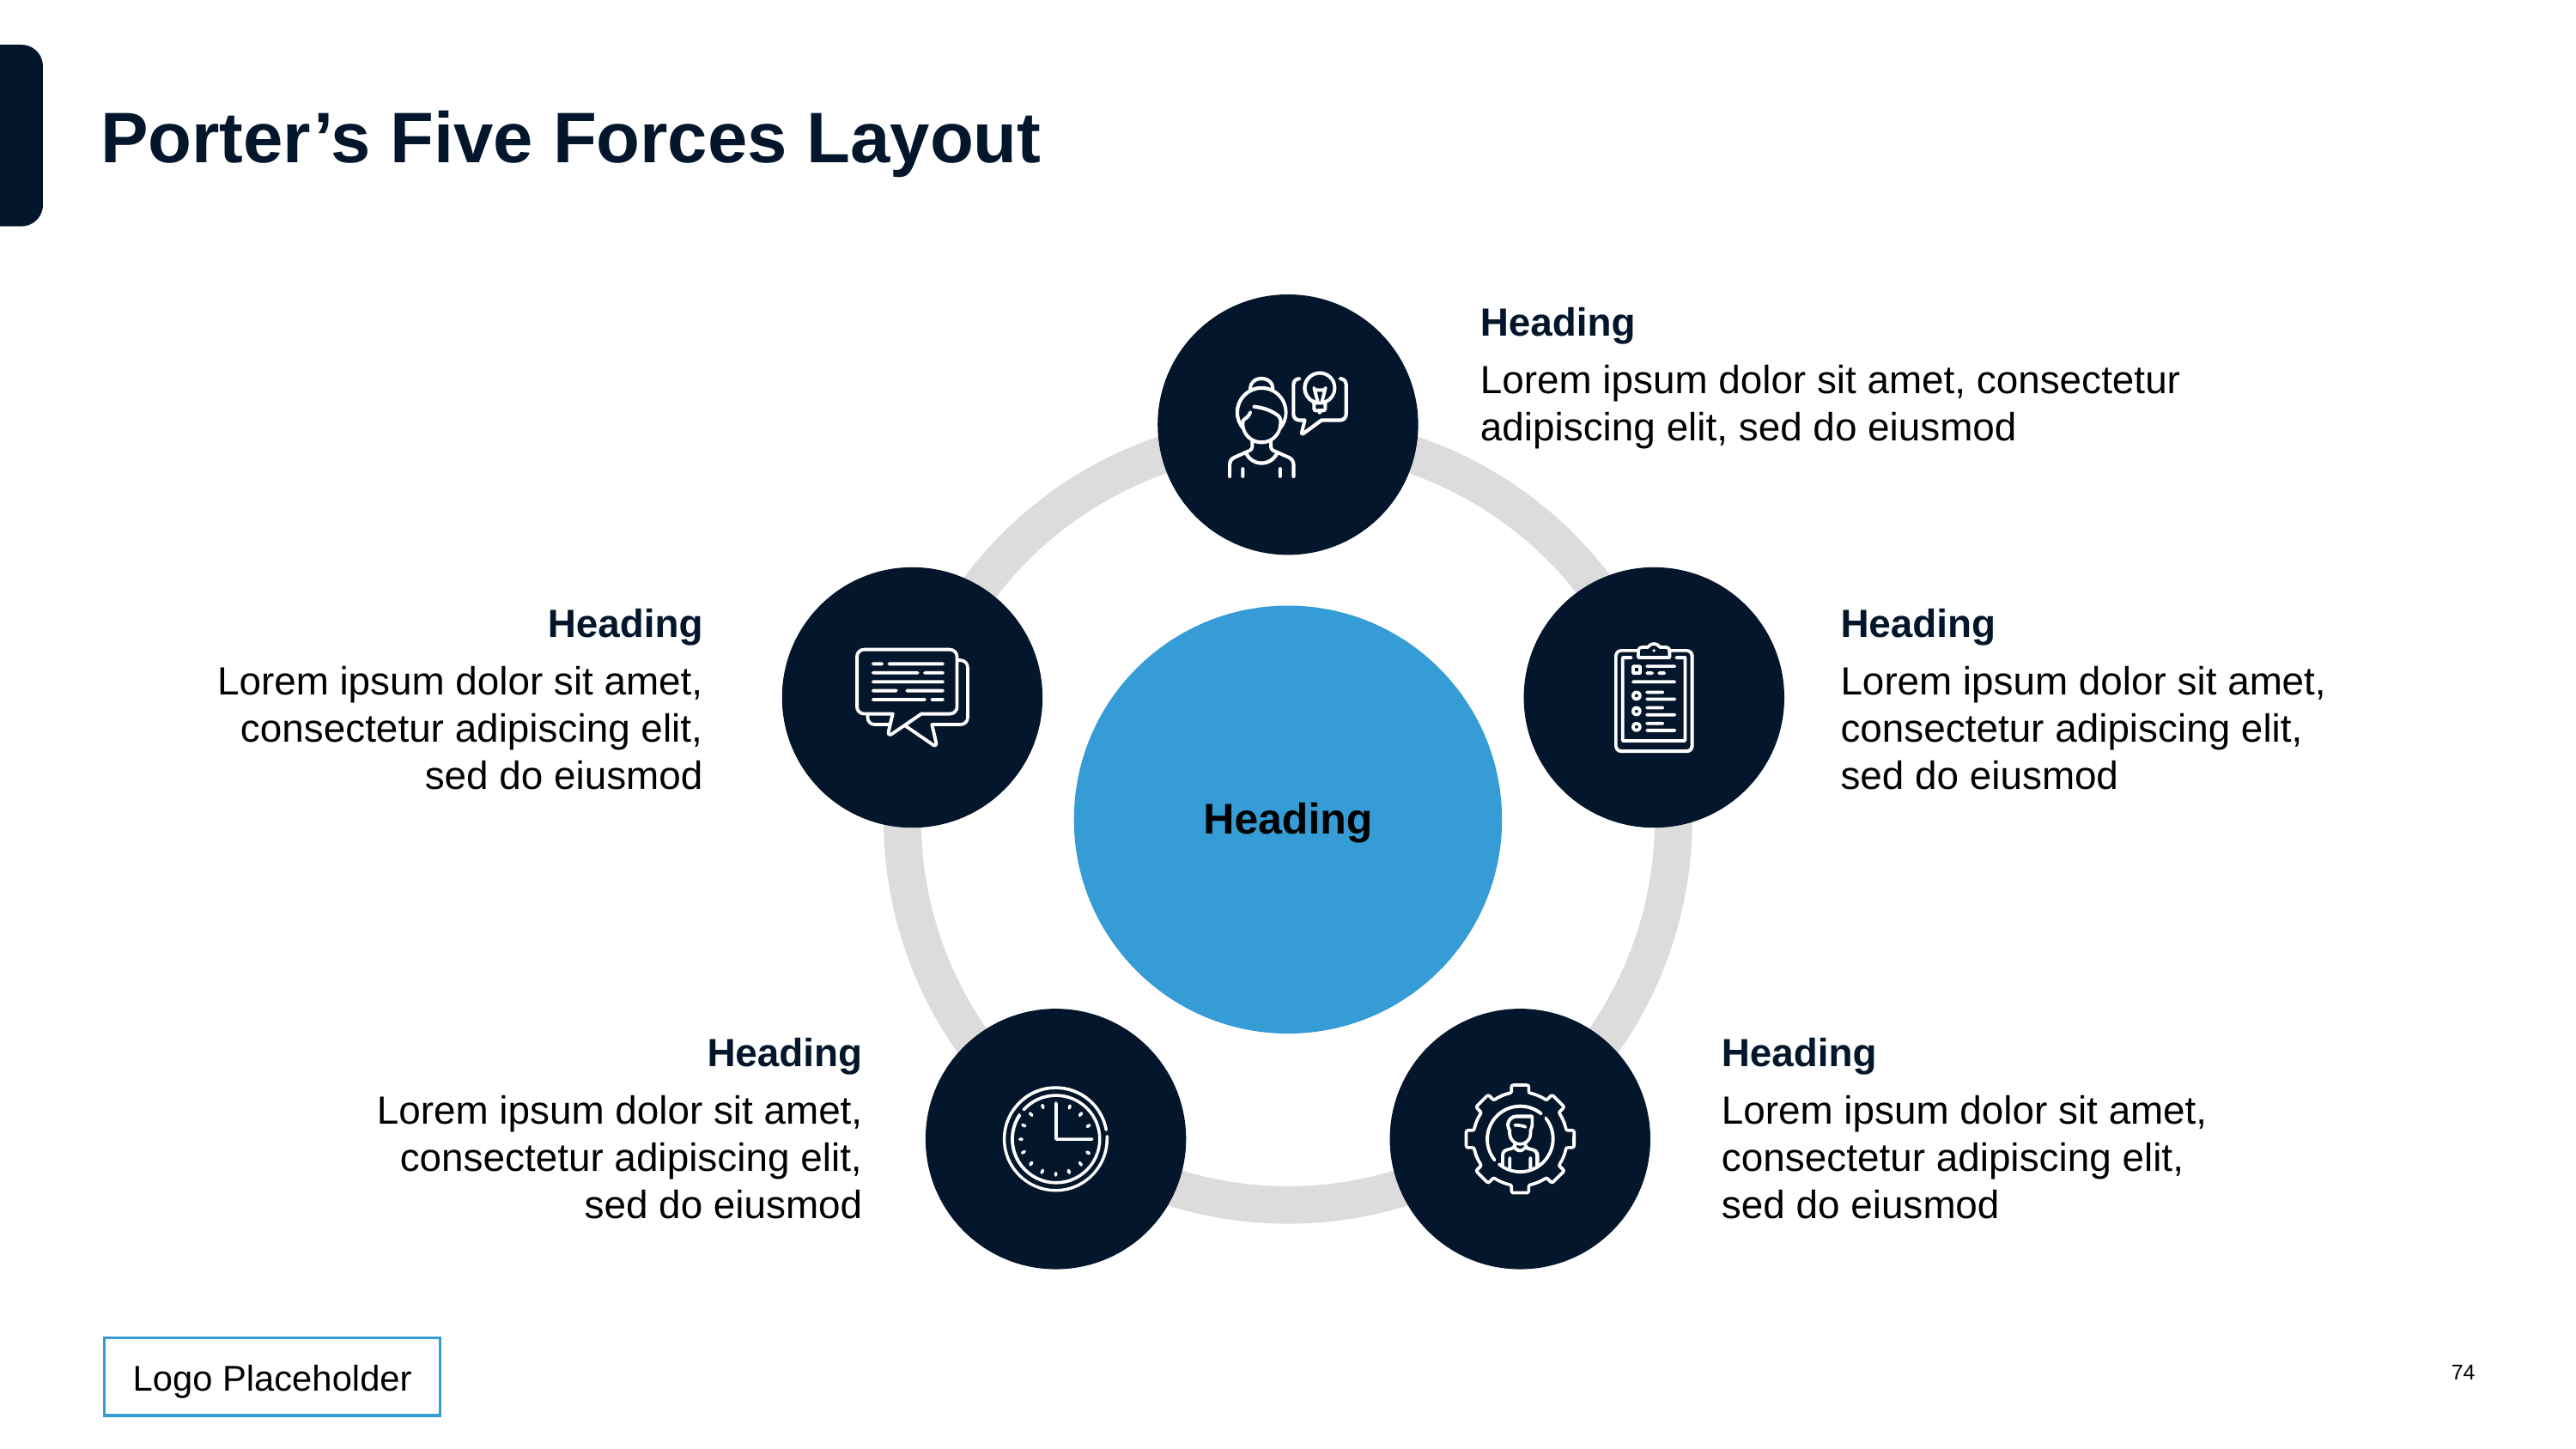

# Porter’s Five Forces Layout

Heading
Lorem ipsum dolor sit amet, consectetur adipiscing elit, sed do eiusmod

Heading
Lorem ipsum dolor sit amet, consectetur adipiscing elit, sed do eiusmod
Heading
Lorem ipsum dolor sit amet, consectetur adipiscing elit, sed do eiusmod
Heading

Heading
Lorem ipsum dolor sit amet, consectetur adipiscing elit, sed do eiusmod
Heading
Lorem ipsum dolor sit amet, consectetur adipiscing elit, sed do eiusmod
74